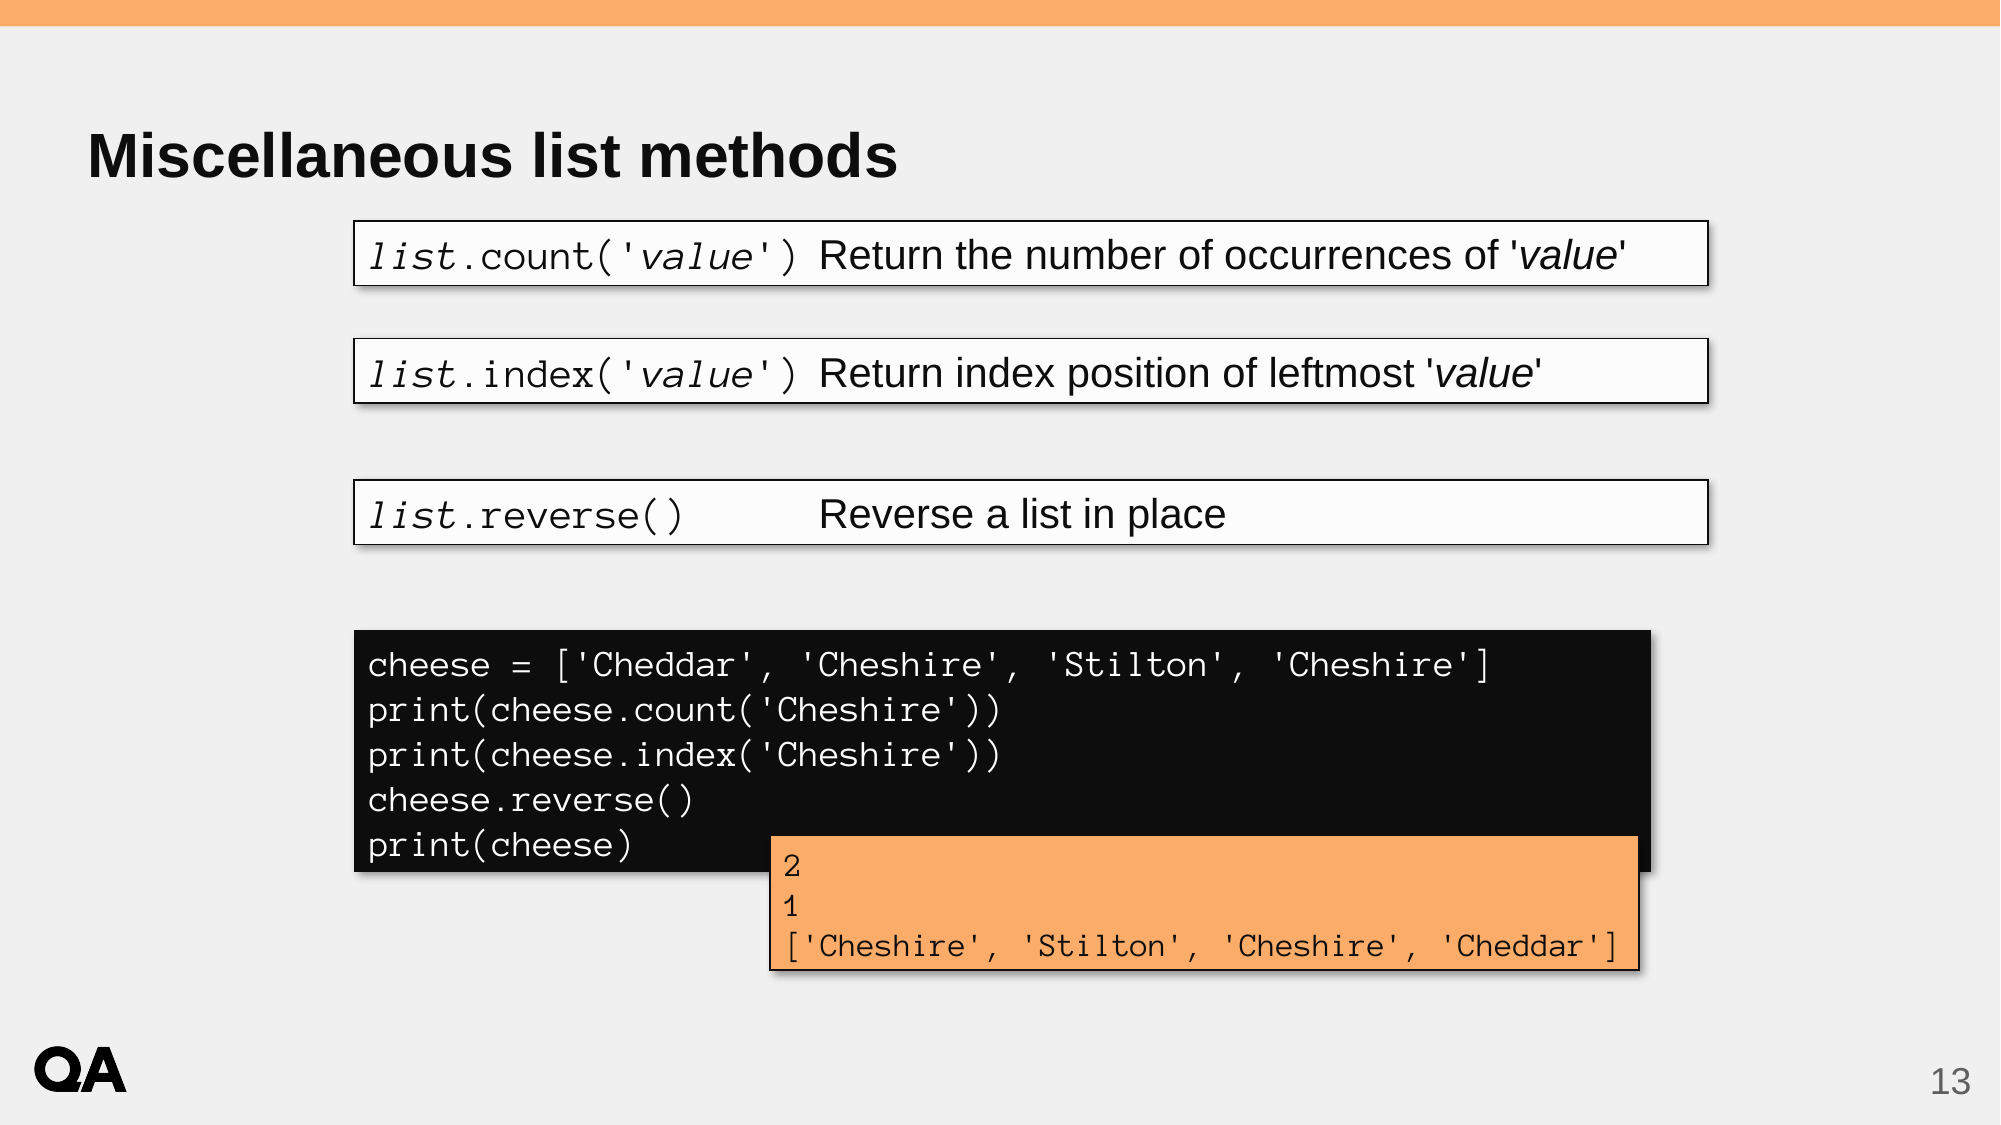

# Miscellaneous list methods
list.count('value')	Return the number of occurrences of 'value'
list.index('value')	Return index position of leftmost 'value'
list.reverse()	Reverse a list in place
cheese = ['Cheddar', 'Cheshire', 'Stilton', 'Cheshire']
print(cheese.count('Cheshire'))
print(cheese.index('Cheshire'))
cheese.reverse()
print(cheese)
2
1
['Cheshire', 'Stilton', 'Cheshire', 'Cheddar']
13